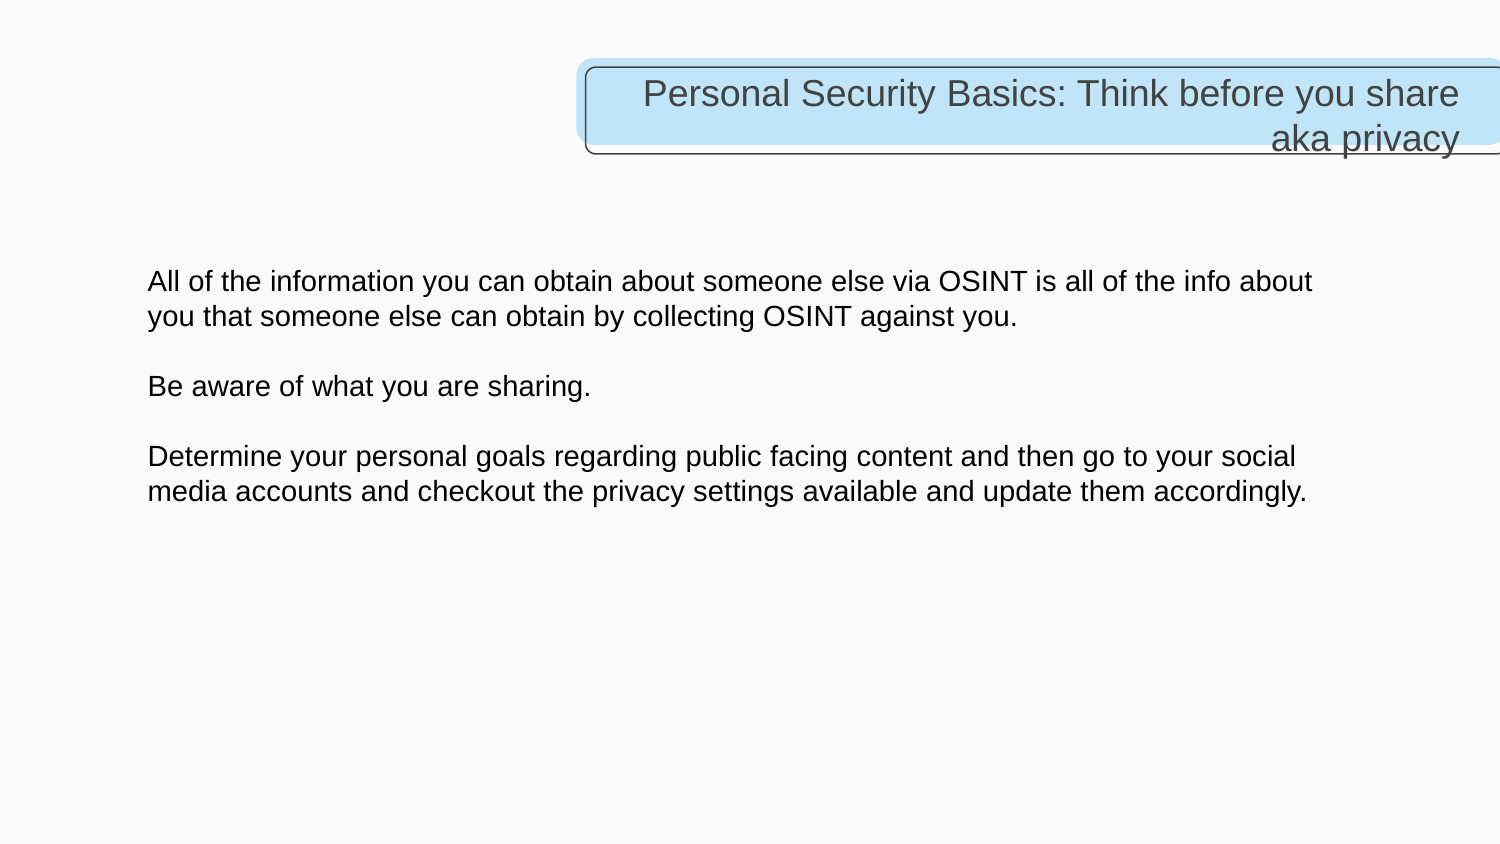

# Personal Security Basics: Think before you share aka privacy
All of the information you can obtain about someone else via OSINT is all of the info about you that someone else can obtain by collecting OSINT against you.

Be aware of what you are sharing.

Determine your personal goals regarding public facing content and then go to your social media accounts and checkout the privacy settings available and update them accordingly.